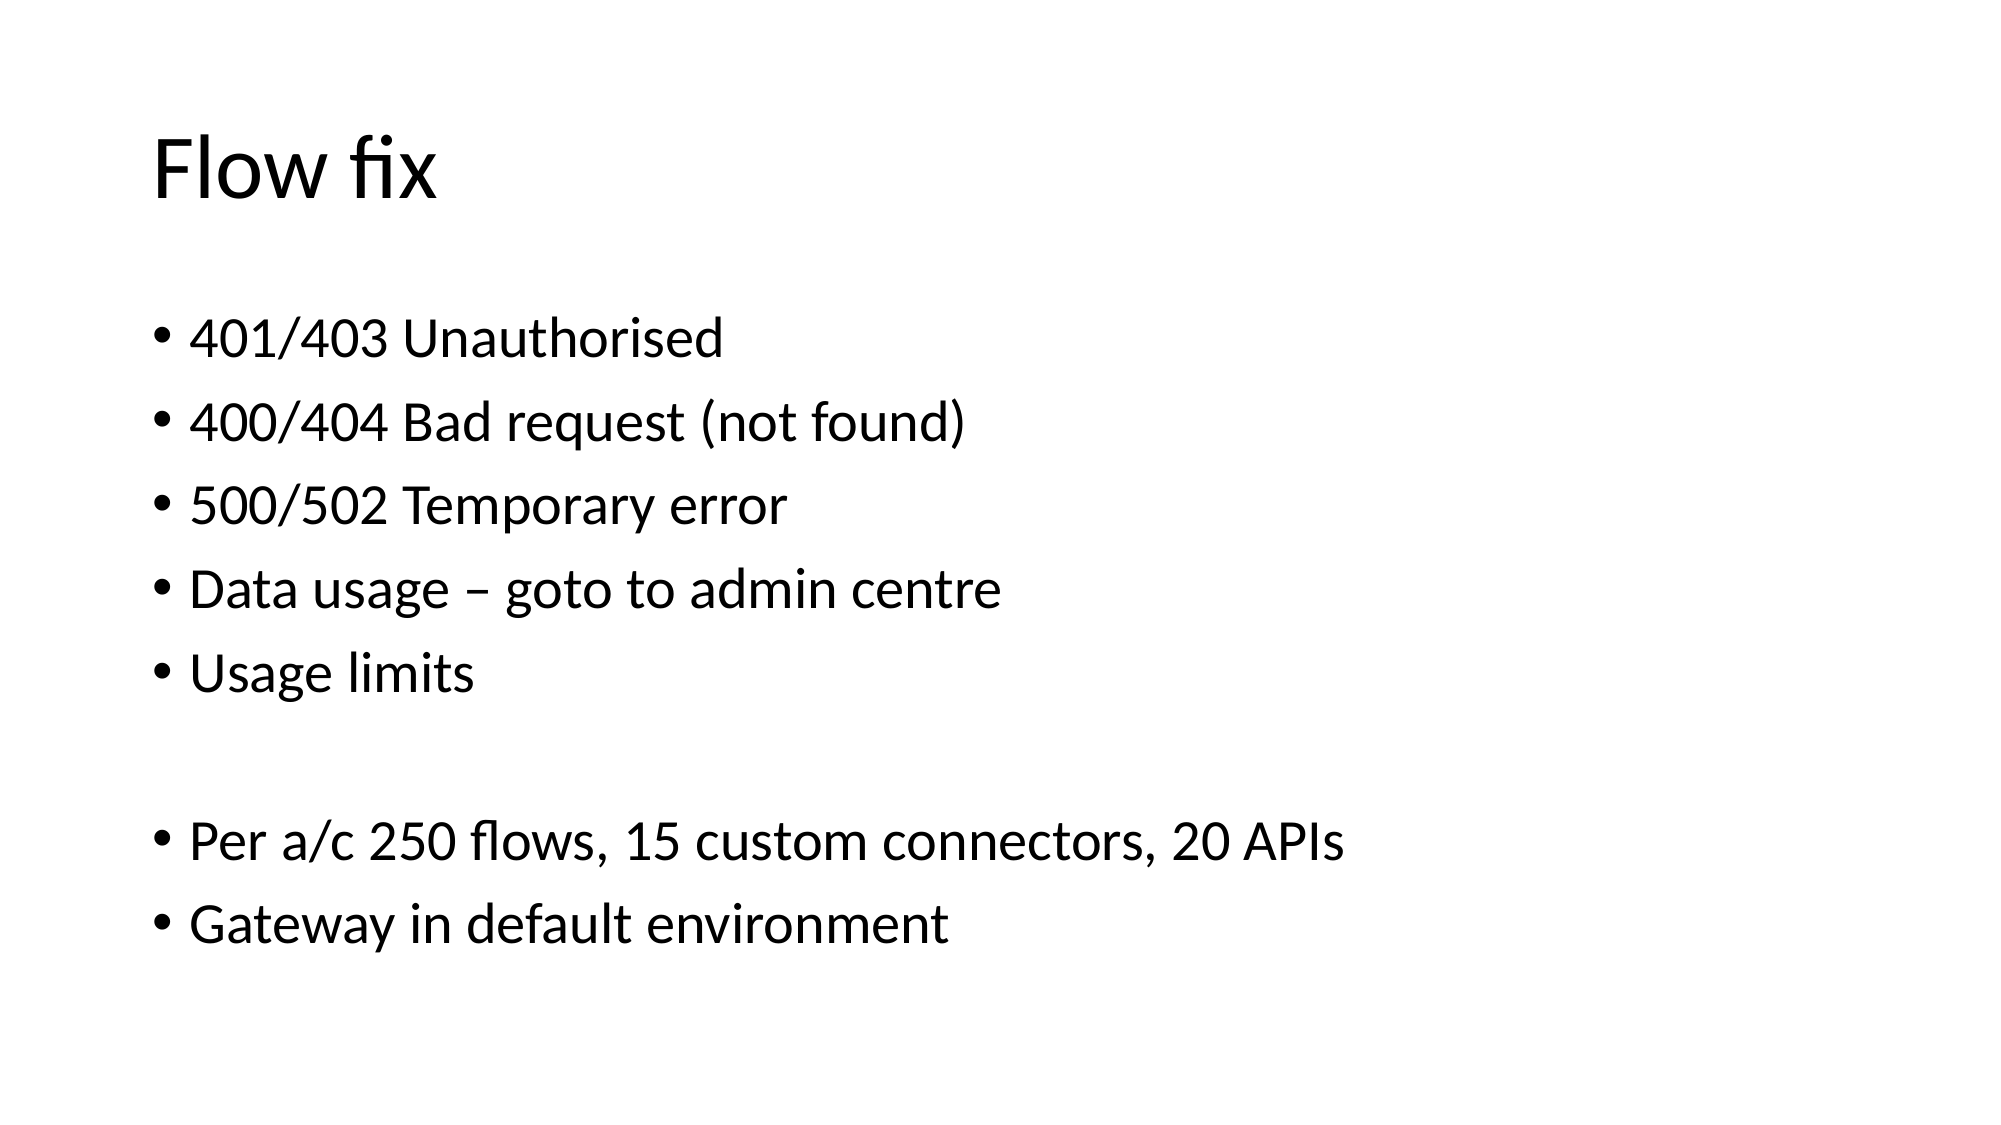

# Flow fix
401/403 Unauthorised
400/404 Bad request (not found)
500/502 Temporary error
Data usage – goto to admin centre
Usage limits

Per a/c 250 flows, 15 custom connectors, 20 APIs
Gateway in default environment